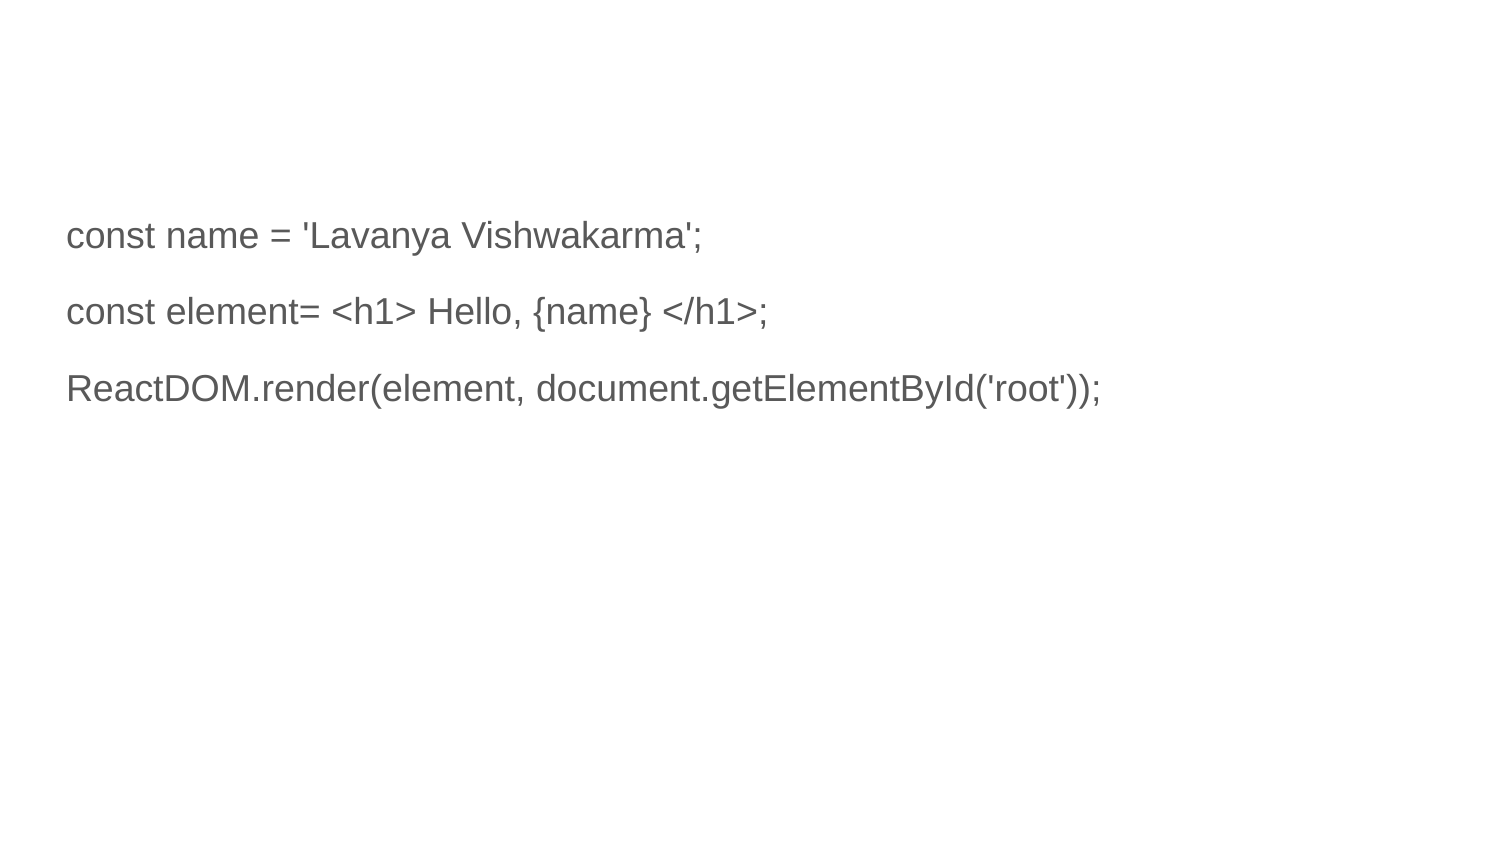

#
const name = 'Lavanya Vishwakarma';
const element= <h1> Hello, {name} </h1>;
ReactDOM.render(element, document.getElementById('root'));